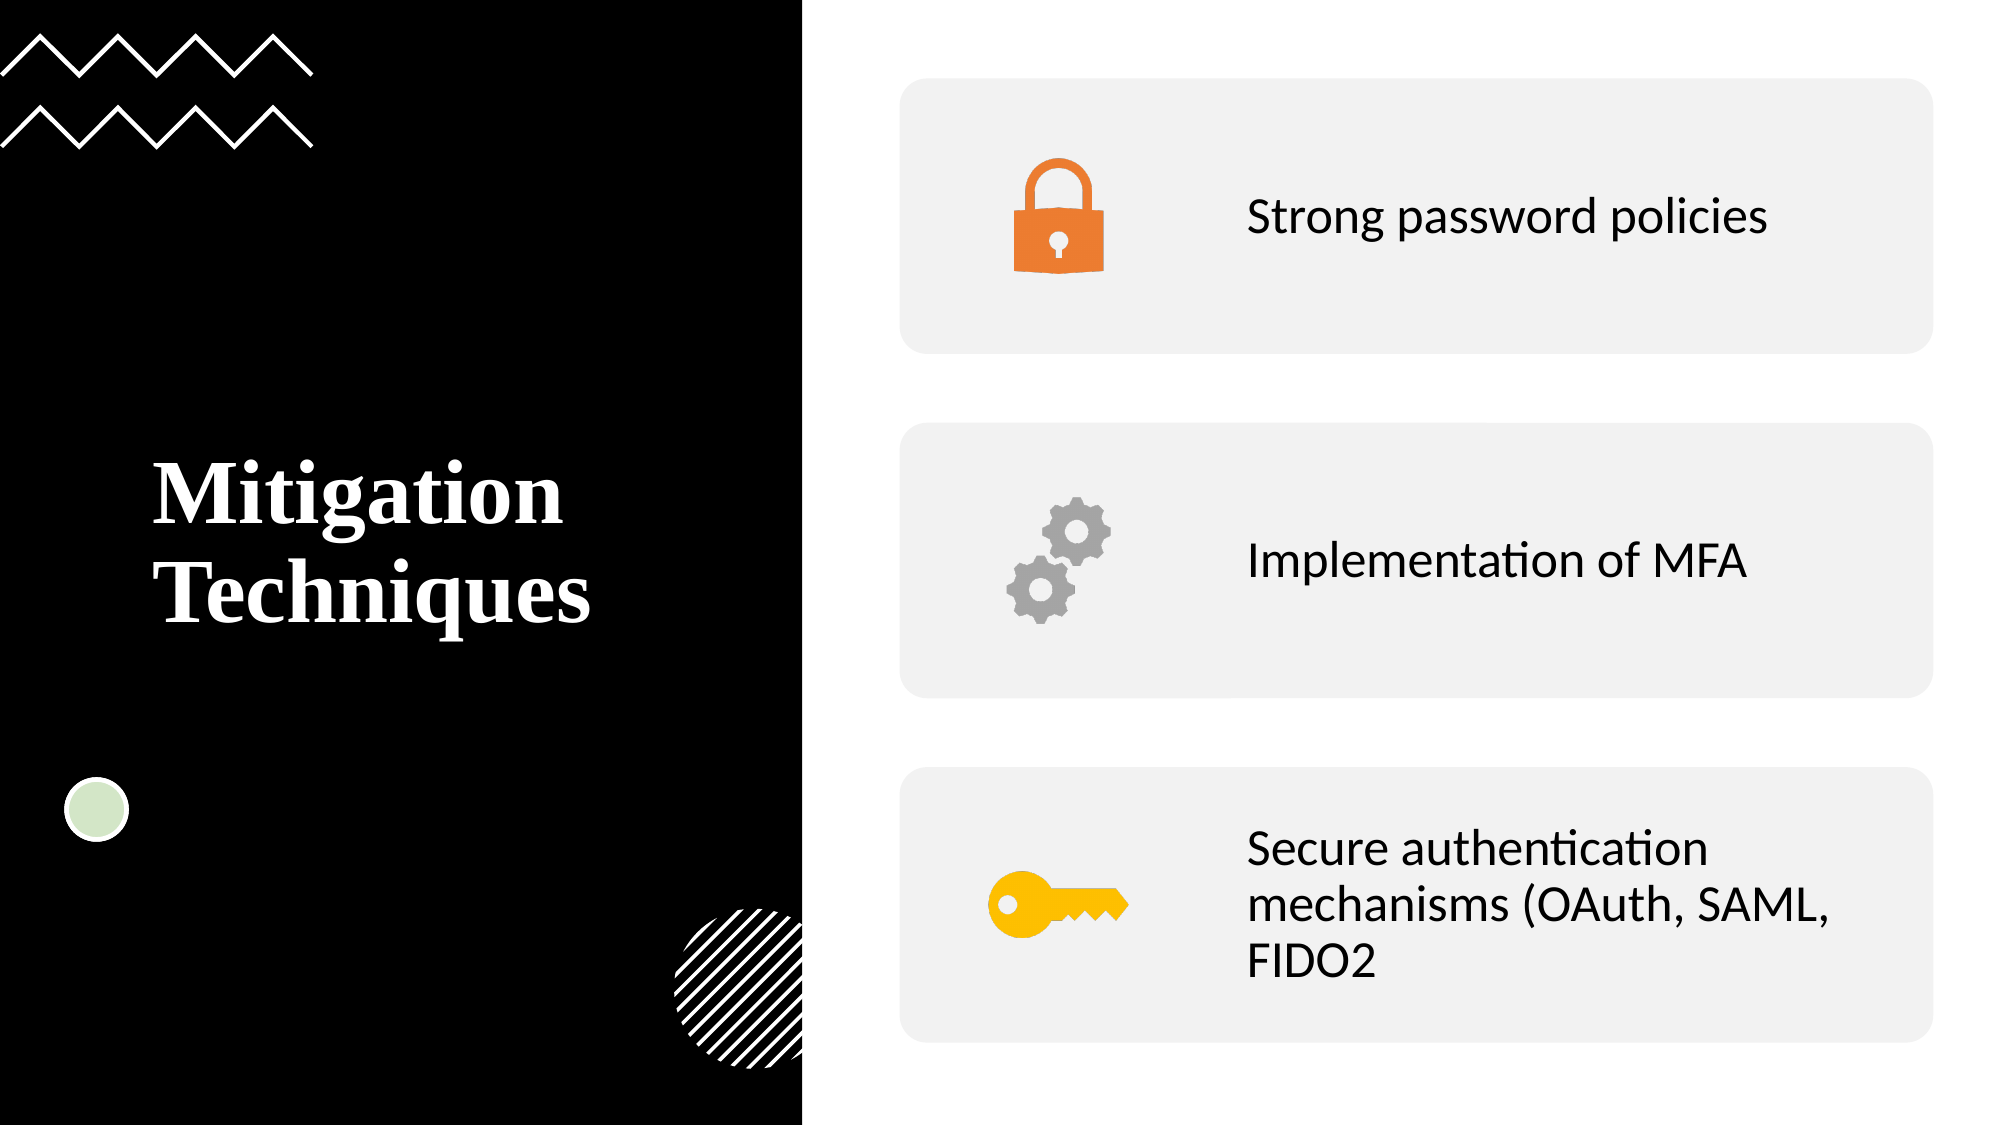

Strong password policies
Implementation of MFA
Secure authentication mechanisms (OAuth, SAML, FIDO2
# Mitigation Techniques